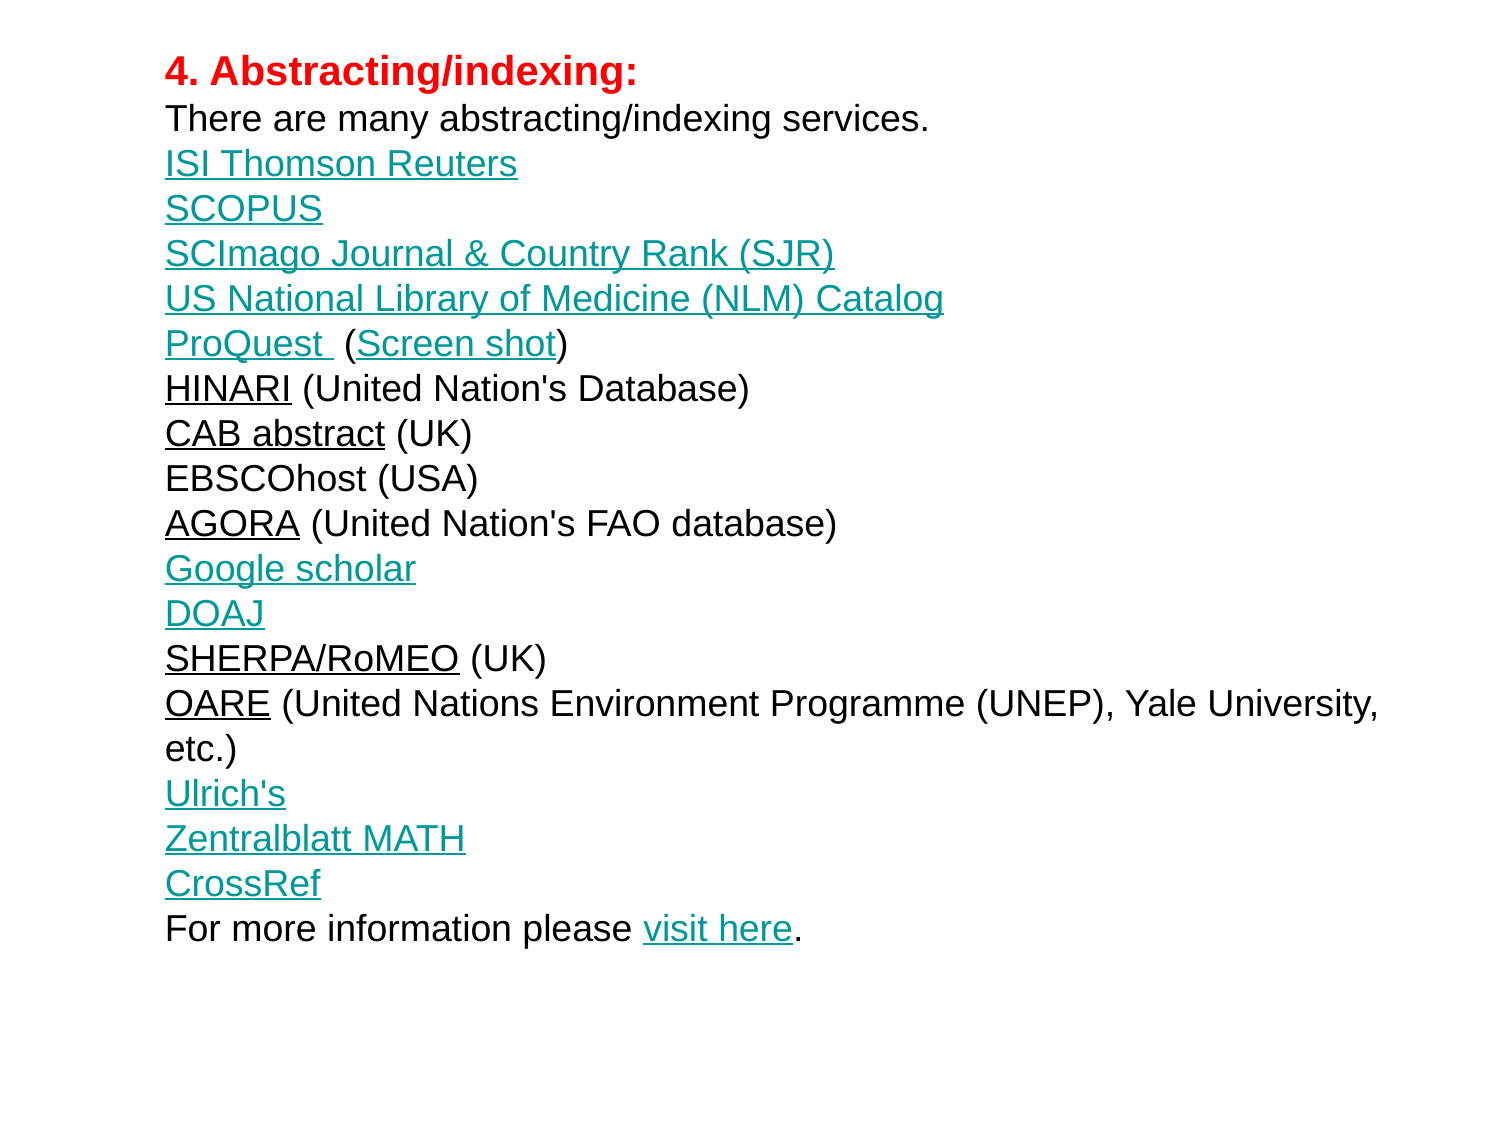

4. Abstracting/indexing:
There are many abstracting/indexing services.
ISI Thomson Reuters
SCOPUS
SCImago Journal & Country Rank (SJR)
US National Library of Medicine (NLM) Catalog
ProQuest  (Screen shot)
HINARI (United Nation's Database)
CAB abstract (UK)
EBSCOhost (USA)
AGORA (United Nation's FAO database)
Google scholar
DOAJ
SHERPA/RoMEO (UK)
OARE (United Nations Environment Programme (UNEP), Yale University, etc.)
Ulrich's
Zentralblatt MATH
CrossRef
For more information please visit here.